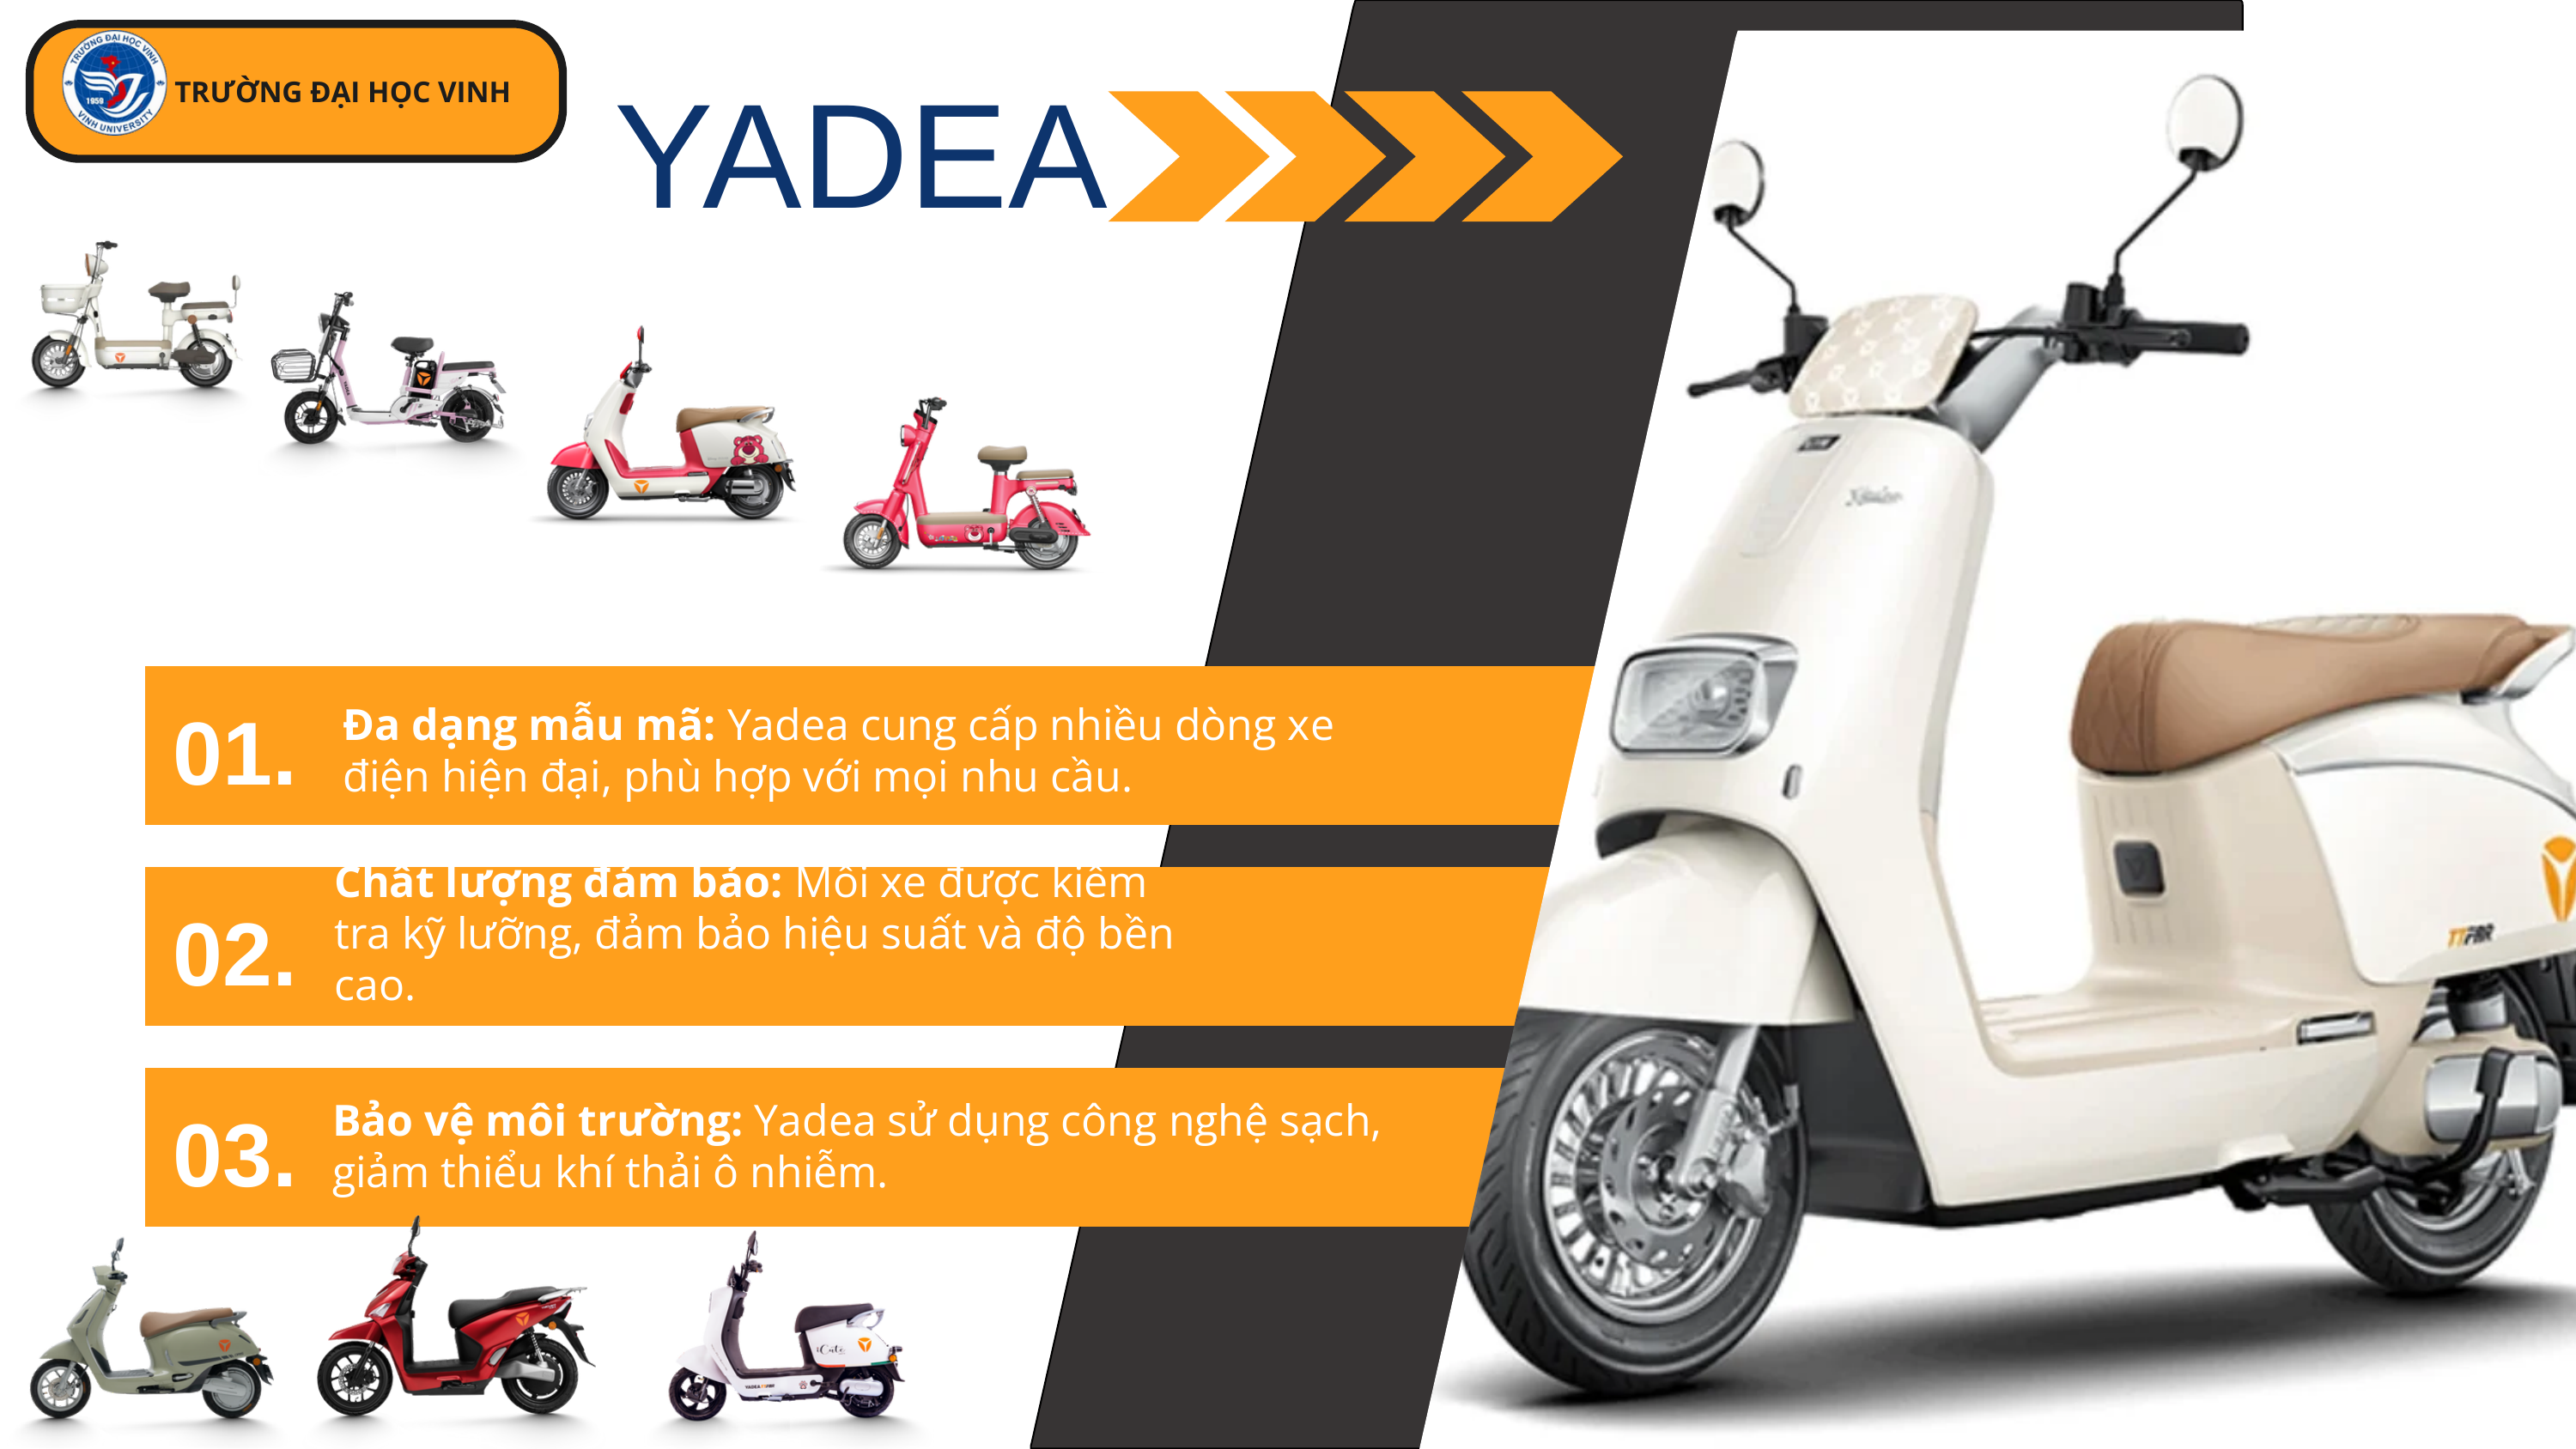

TRƯỜNG ĐẠI HỌC VINH
YADEA

01.
Đa dạng mẫu mã: Yadea cung cấp nhiều dòng xe điện hiện đại, phù hợp với mọi nhu cầu.

Chất lượng đảm bảo: Mỗi xe được kiểm tra kỹ lưỡng, đảm bảo hiệu suất và độ bền cao.

02.

03.
Bảo vệ môi trường: Yadea sử dụng công nghệ sạch, giảm thiểu khí thải ô nhiễm.